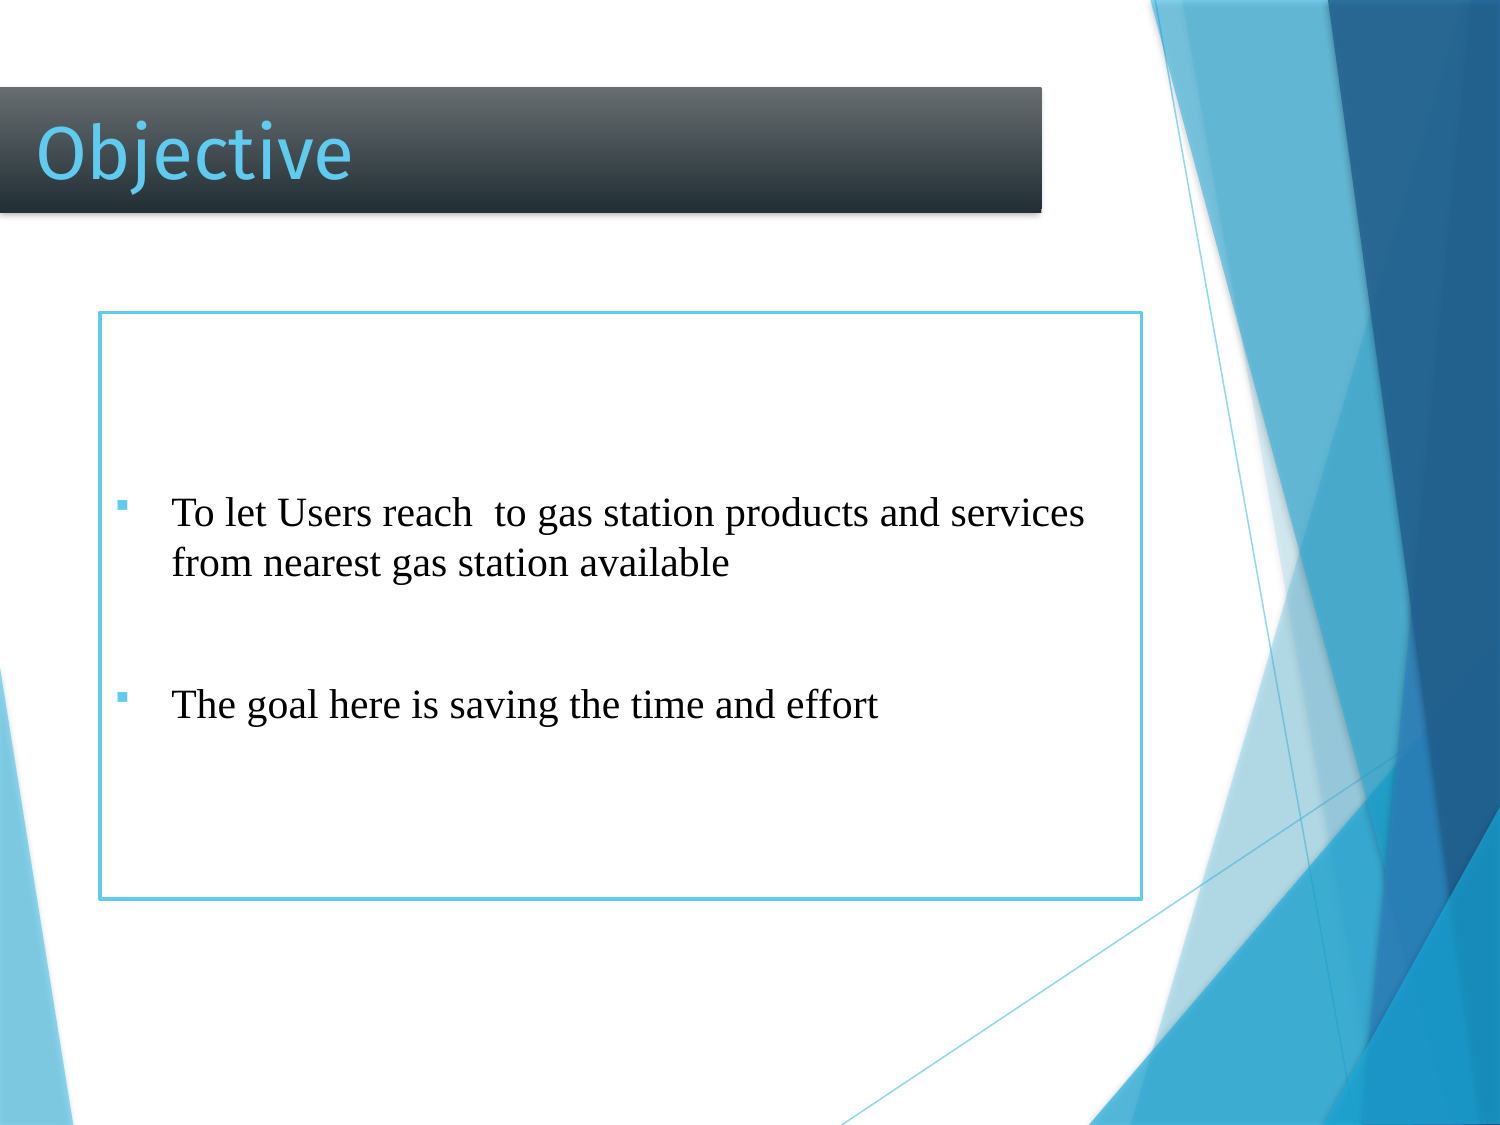

Objective
To let Users reach  to gas station products and services  from nearest gas station available

The goal here is saving the time and effort